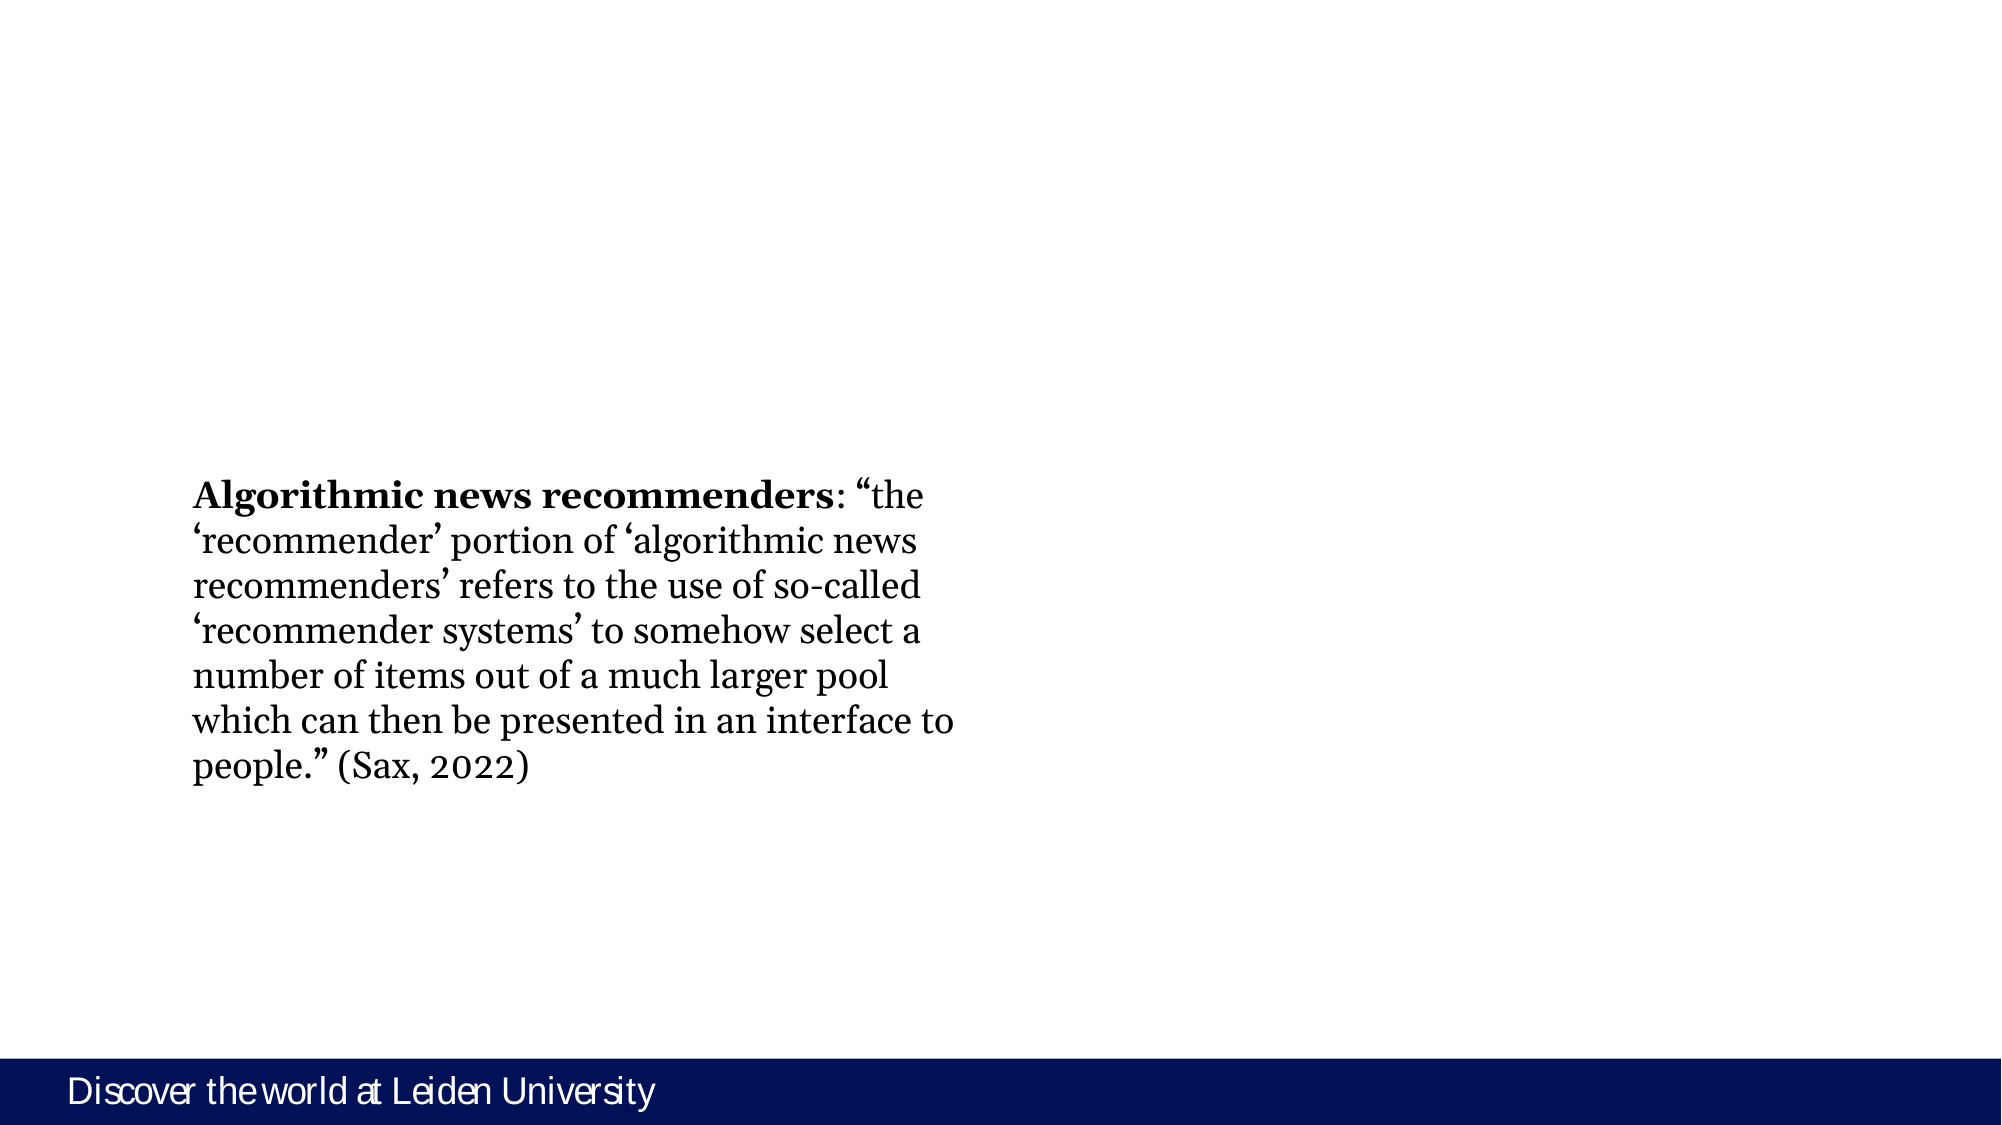

Algorithmic news recommenders: “the ‘recommender’ portion of ‘algorithmic news recommenders’ refers to the use of so-called ‘recommender systems’ to somehow select a number of items out of a much larger pool which can then be presented in an interface to people.” (Sax, 2022)